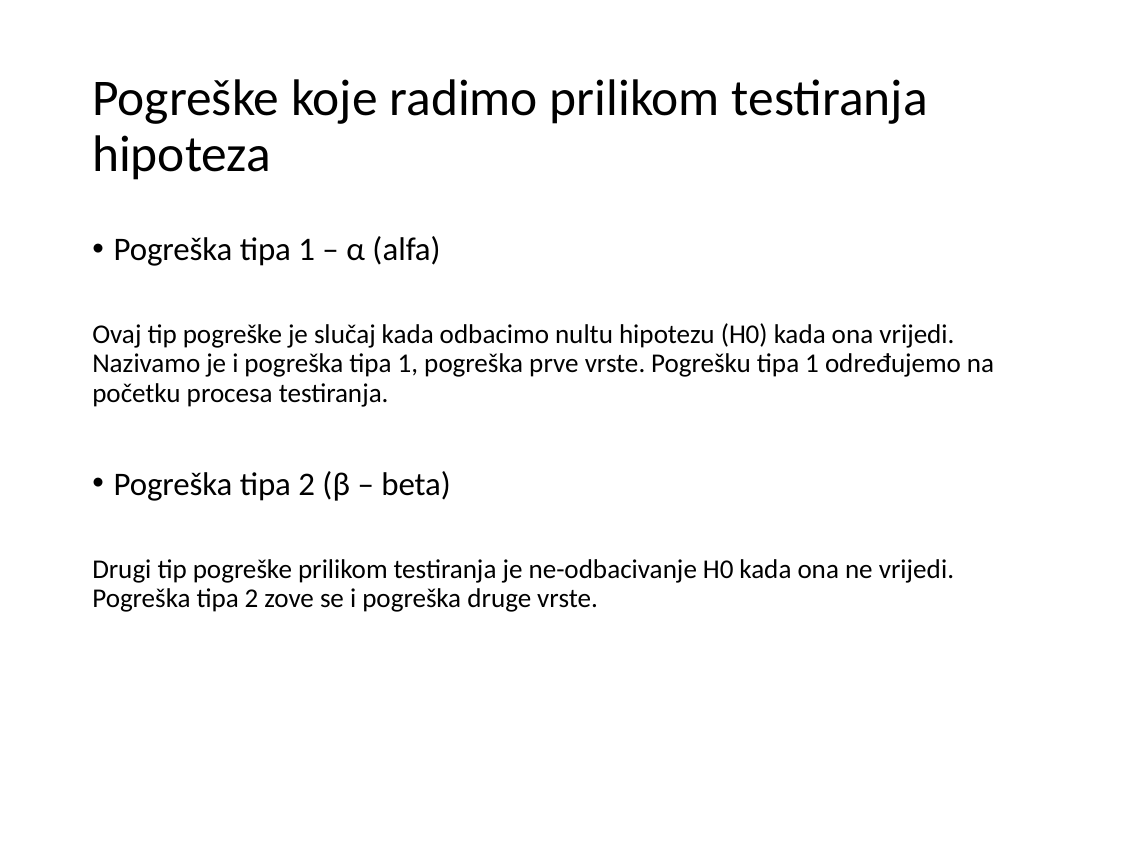

# Pogreške koje radimo prilikom testiranja hipoteza
Pogreška tipa 1 – α (alfa)

Ovaj tip pogreške je slučaj kada odbacimo nultu hipotezu (H0) kada ona vrijedi. Nazivamo je i pogreška tipa 1, pogreška prve vrste. Pogrešku tipa 1 određujemo na početku procesa testiranja.

Pogreška tipa 2 (β – beta)

Drugi tip pogreške prilikom testiranja je ne-odbacivanje H0 kada ona ne vrijedi. Pogreška tipa 2 zove se i pogreška druge vrste.